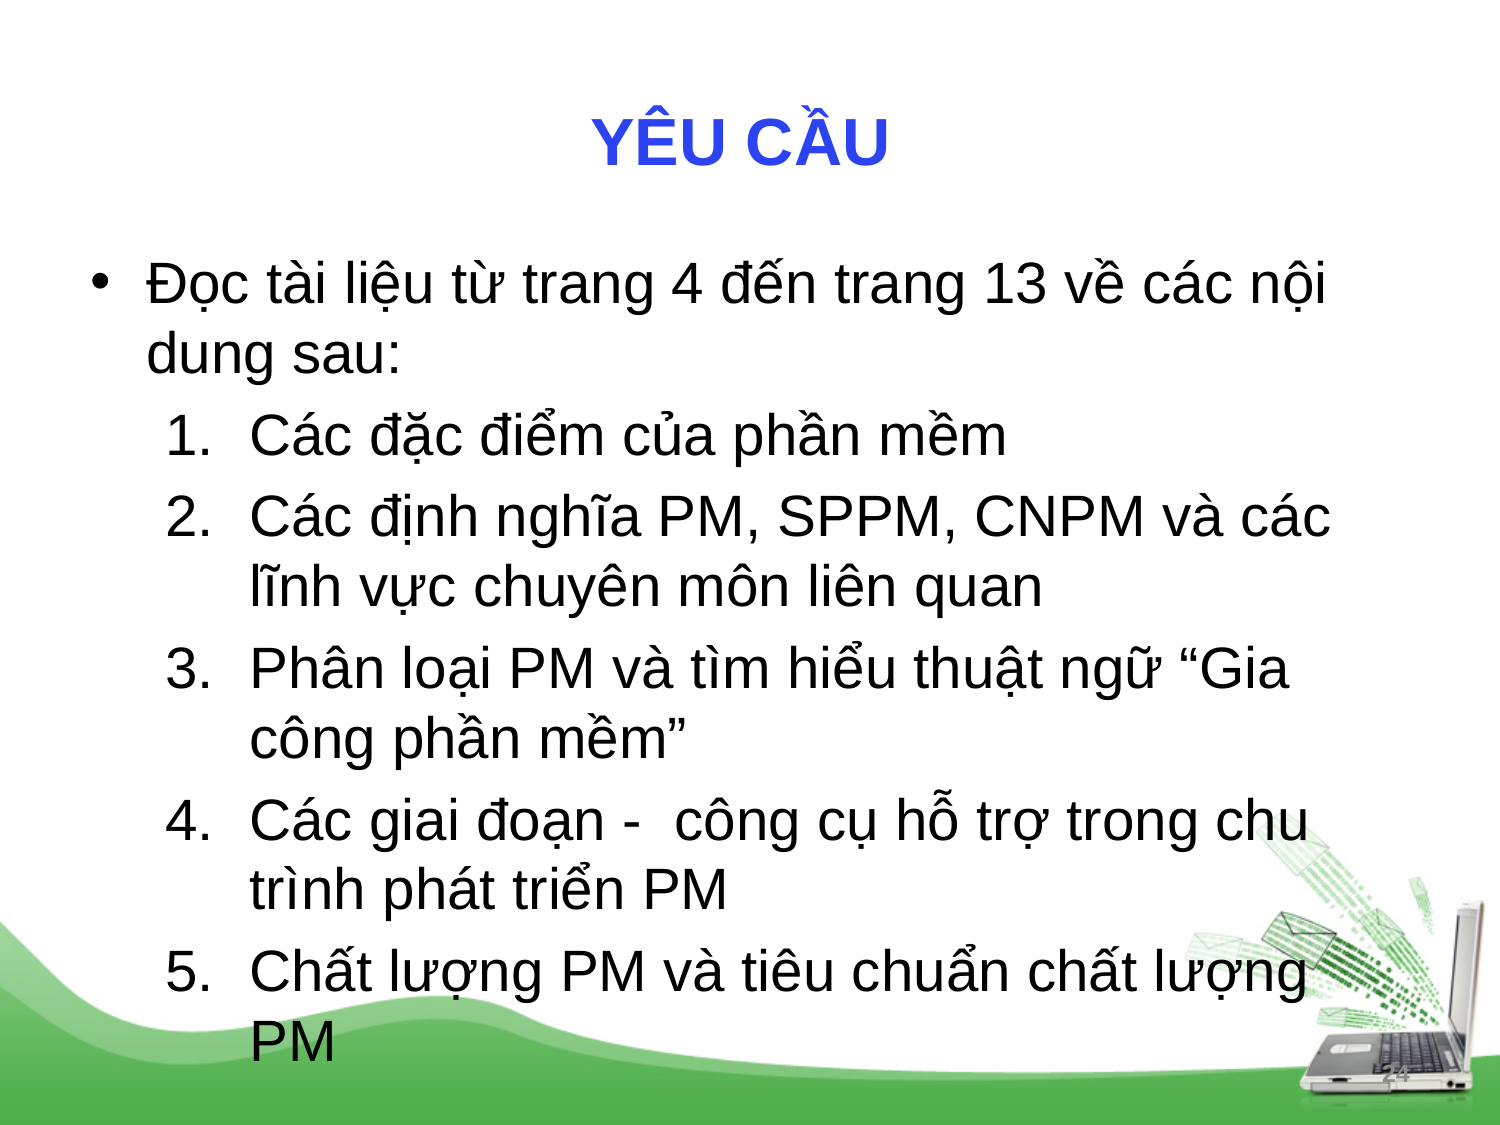

# YÊU CẦU
Đọc tài liệu từ trang 4 đến trang 13 về các nội dung sau:
Các đặc điểm của phần mềm
Các định nghĩa PM, SPPM, CNPM và các lĩnh vực chuyên môn liên quan
Phân loại PM và tìm hiểu thuật ngữ “Gia công phần mềm”
Các giai đoạn -  công cụ hỗ trợ trong chu trình phát triển PM
Chất lượng PM và tiêu chuẩn chất lượng PM

24